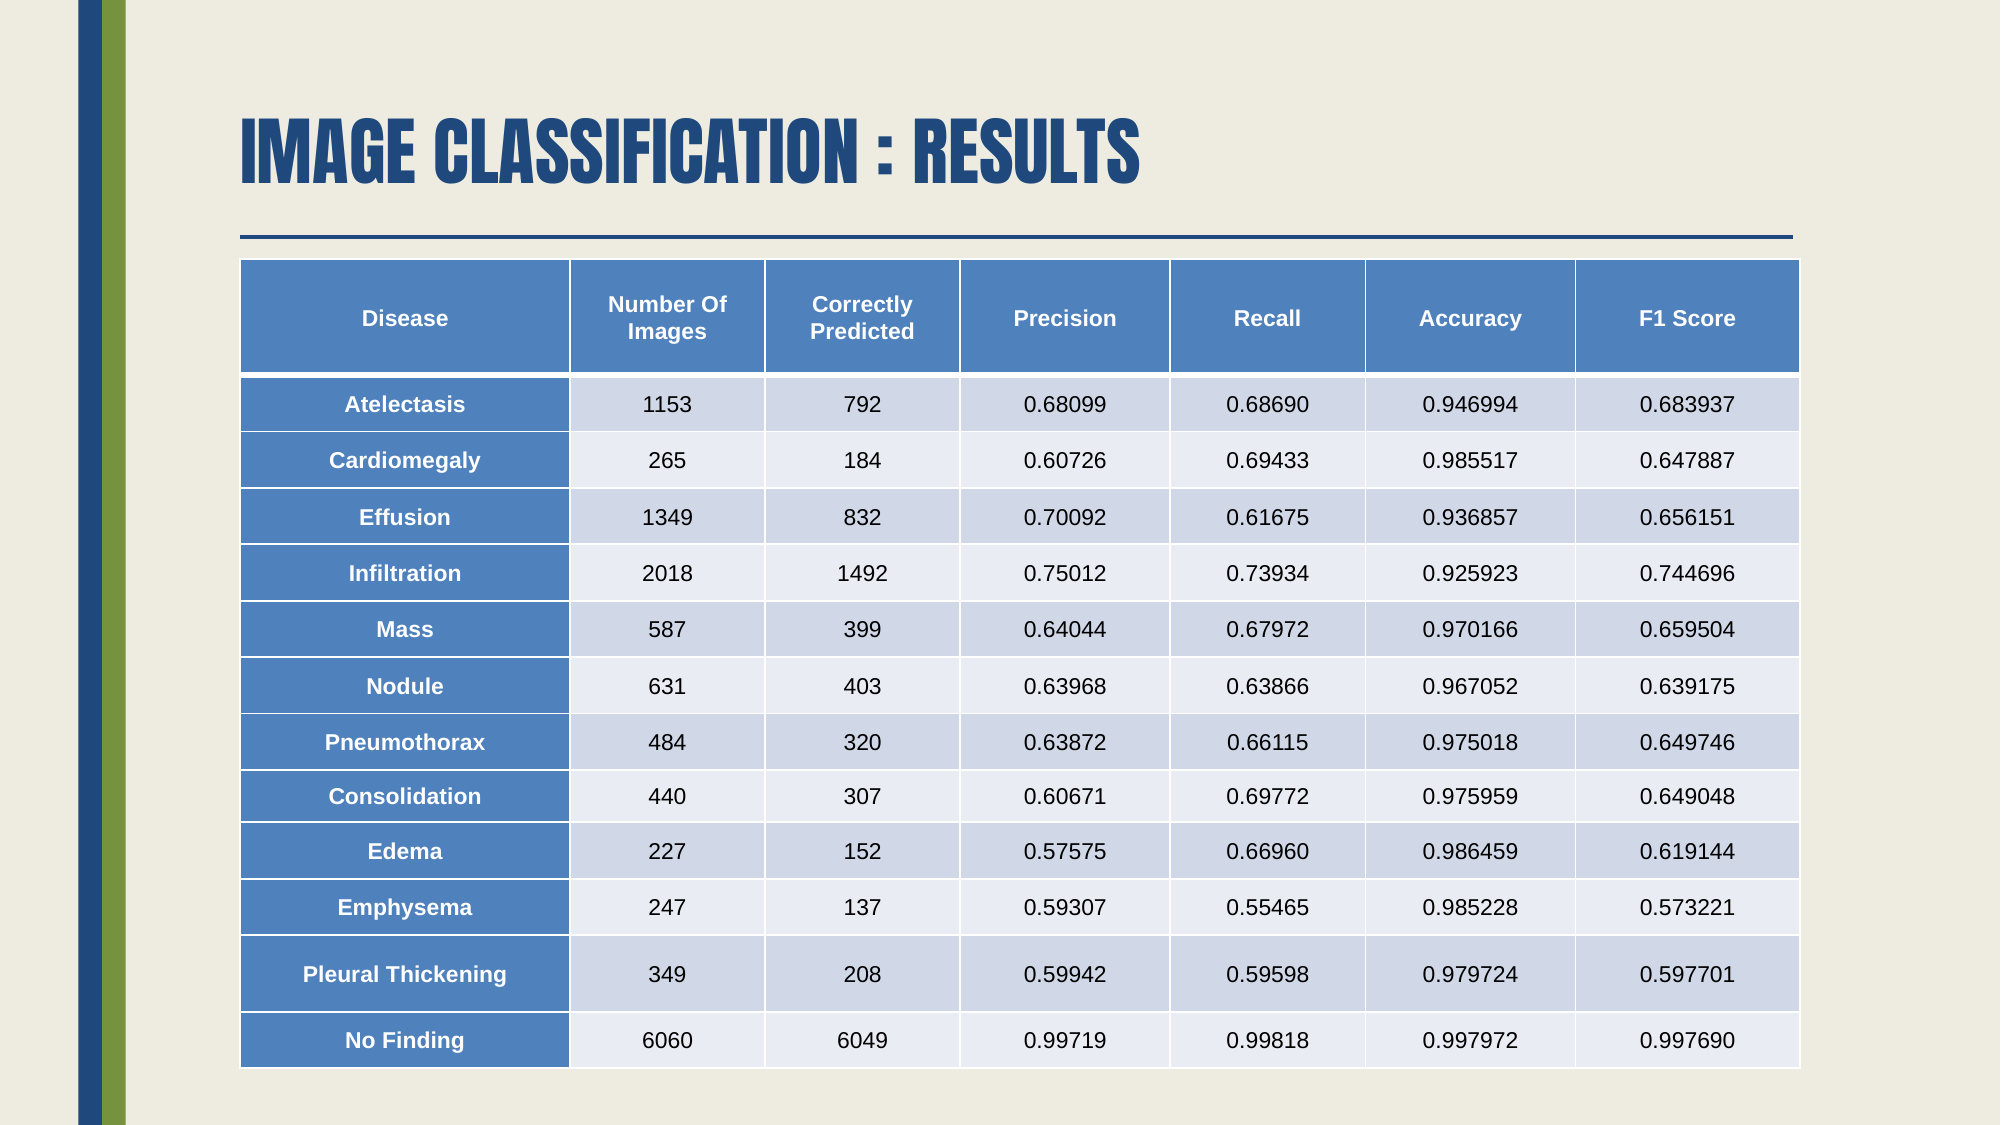

# IMAGE CLASSIFICATION : RESULTS
| Disease | Number Of Images | Correctly Predicted | Precision | Recall | Accuracy | F1 Score |
| --- | --- | --- | --- | --- | --- | --- |
| Atelectasis | 1153 | 792 | 0.68099 | 0.68690 | 0.946994 | 0.683937 |
| Cardiomegaly | 265 | 184 | 0.60726 | 0.69433 | 0.985517 | 0.647887 |
| Effusion | 1349 | 832 | 0.70092 | 0.61675 | 0.936857 | 0.656151 |
| Infiltration | 2018 | 1492 | 0.75012 | 0.73934 | 0.925923 | 0.744696 |
| Mass | 587 | 399 | 0.64044 | 0.67972 | 0.970166 | 0.659504 |
| Nodule | 631 | 403 | 0.63968 | 0.63866 | 0.967052 | 0.639175 |
| Pneumothorax | 484 | 320 | 0.63872 | 0.66115 | 0.975018 | 0.649746 |
| Consolidation | 440 | 307 | 0.60671 | 0.69772 | 0.975959 | 0.649048 |
| Edema | 227 | 152 | 0.57575 | 0.66960 | 0.986459 | 0.619144 |
| Emphysema | 247 | 137 | 0.59307 | 0.55465 | 0.985228 | 0.573221 |
| Pleural Thickening | 349 | 208 | 0.59942 | 0.59598 | 0.979724 | 0.597701 |
| No Finding | 6060 | 6049 | 0.99719 | 0.99818 | 0.997972 | 0.997690 |